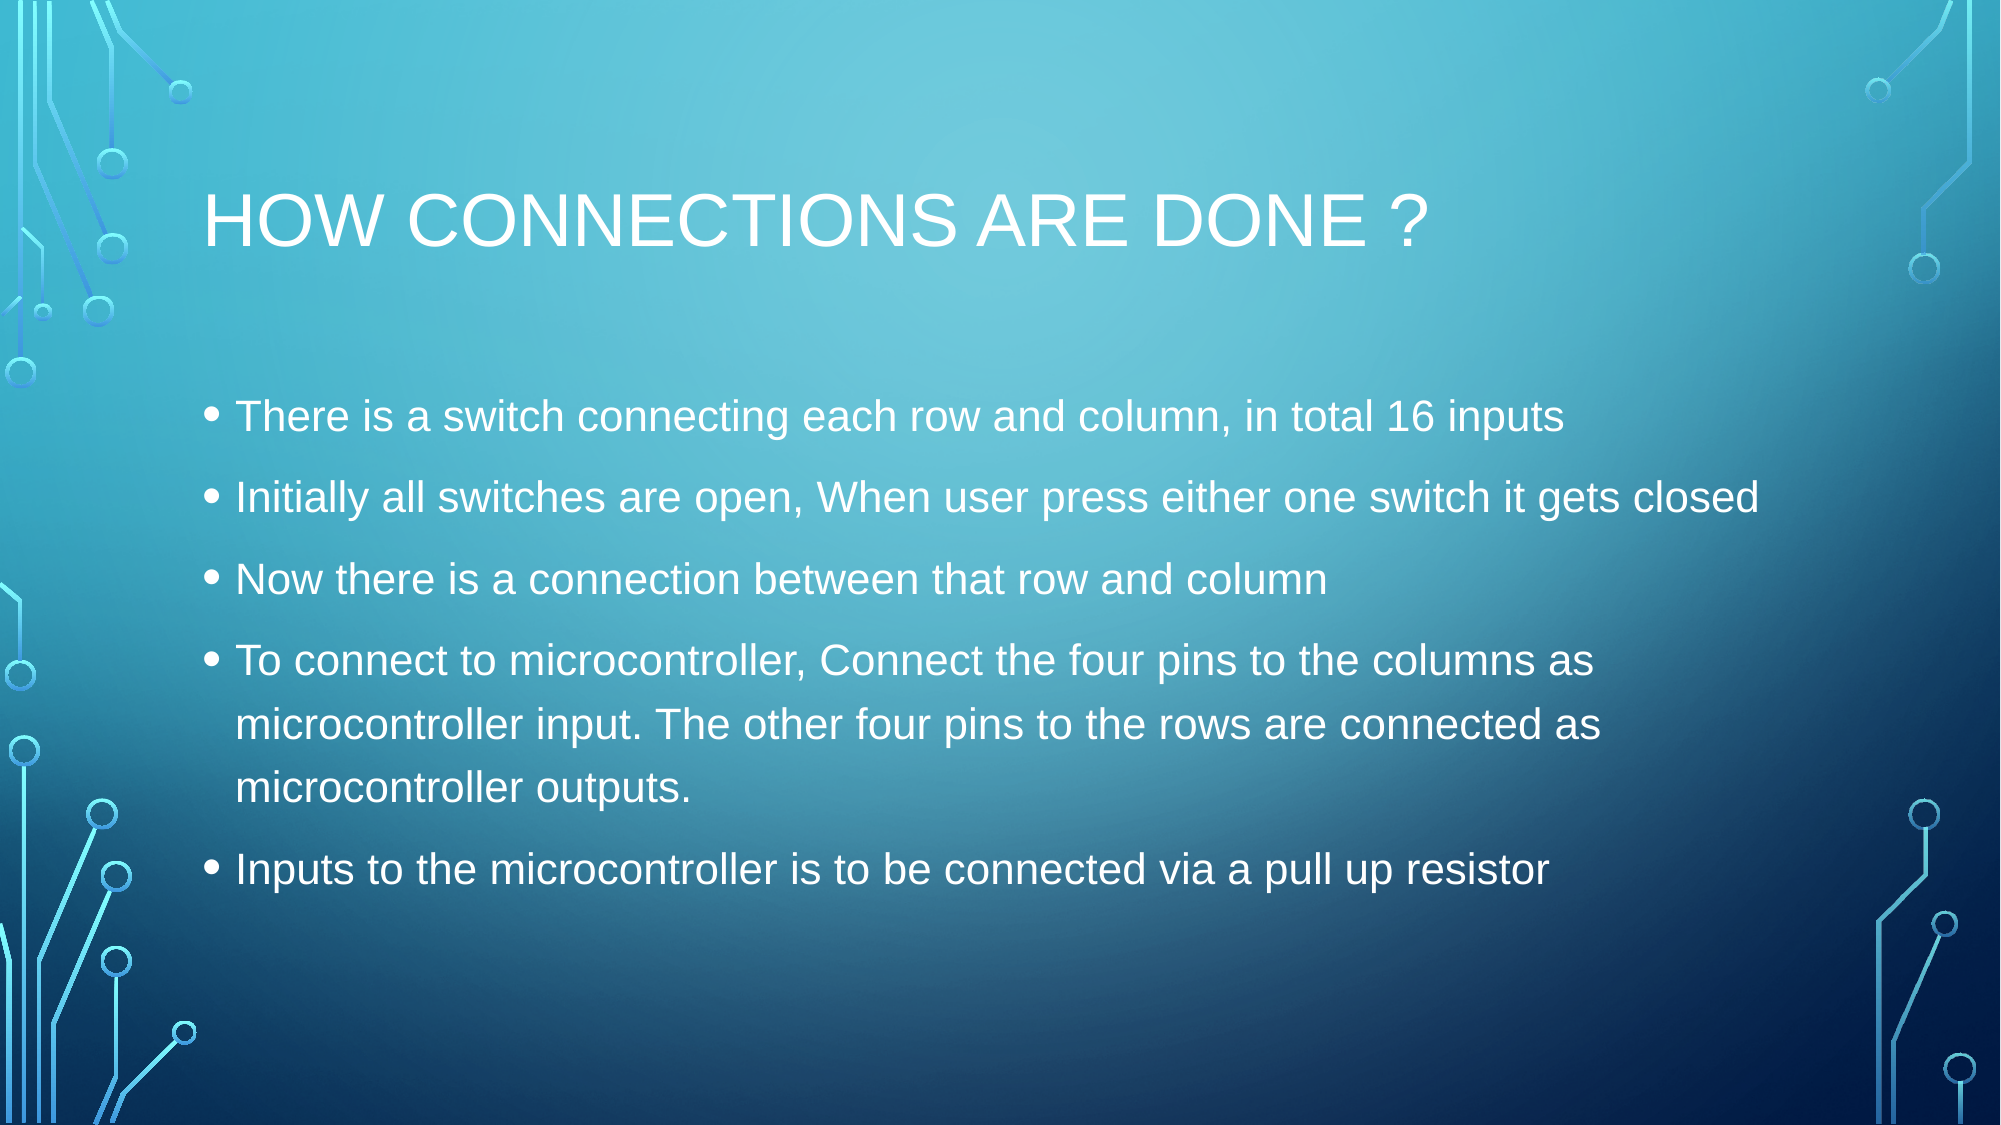

# How connections are done ?
There is a switch connecting each row and column, in total 16 inputs
Initially all switches are open, When user press either one switch it gets closed
Now there is a connection between that row and column
To connect to microcontroller, Connect the four pins to the columns as microcontroller input. The other four pins to the rows are connected as microcontroller outputs.
Inputs to the microcontroller is to be connected via a pull up resistor